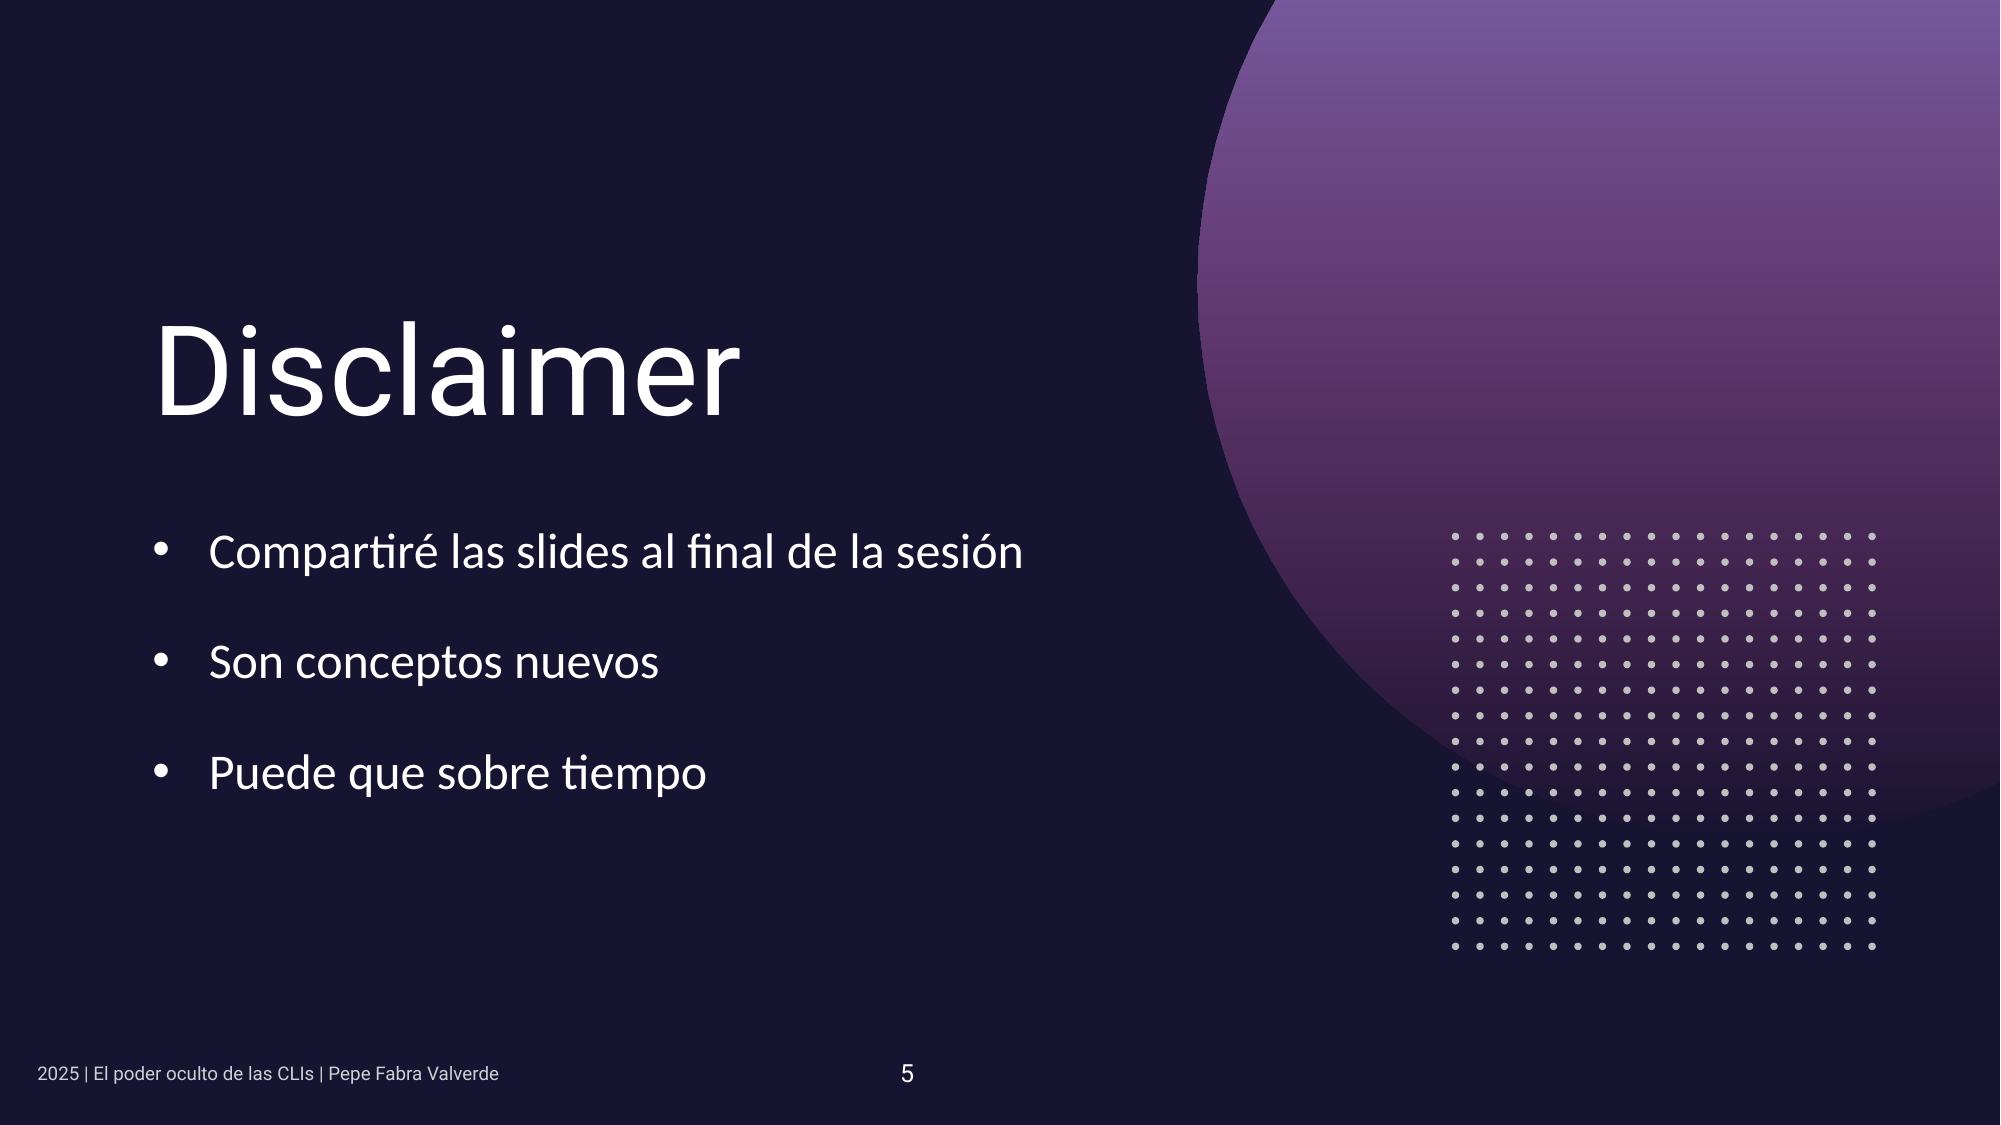

# Disclaimer
Compartiré las slides al final de la sesión
Son conceptos nuevos
Puede que sobre tiempo
2025 | El poder oculto de las CLIs | Pepe Fabra Valverde